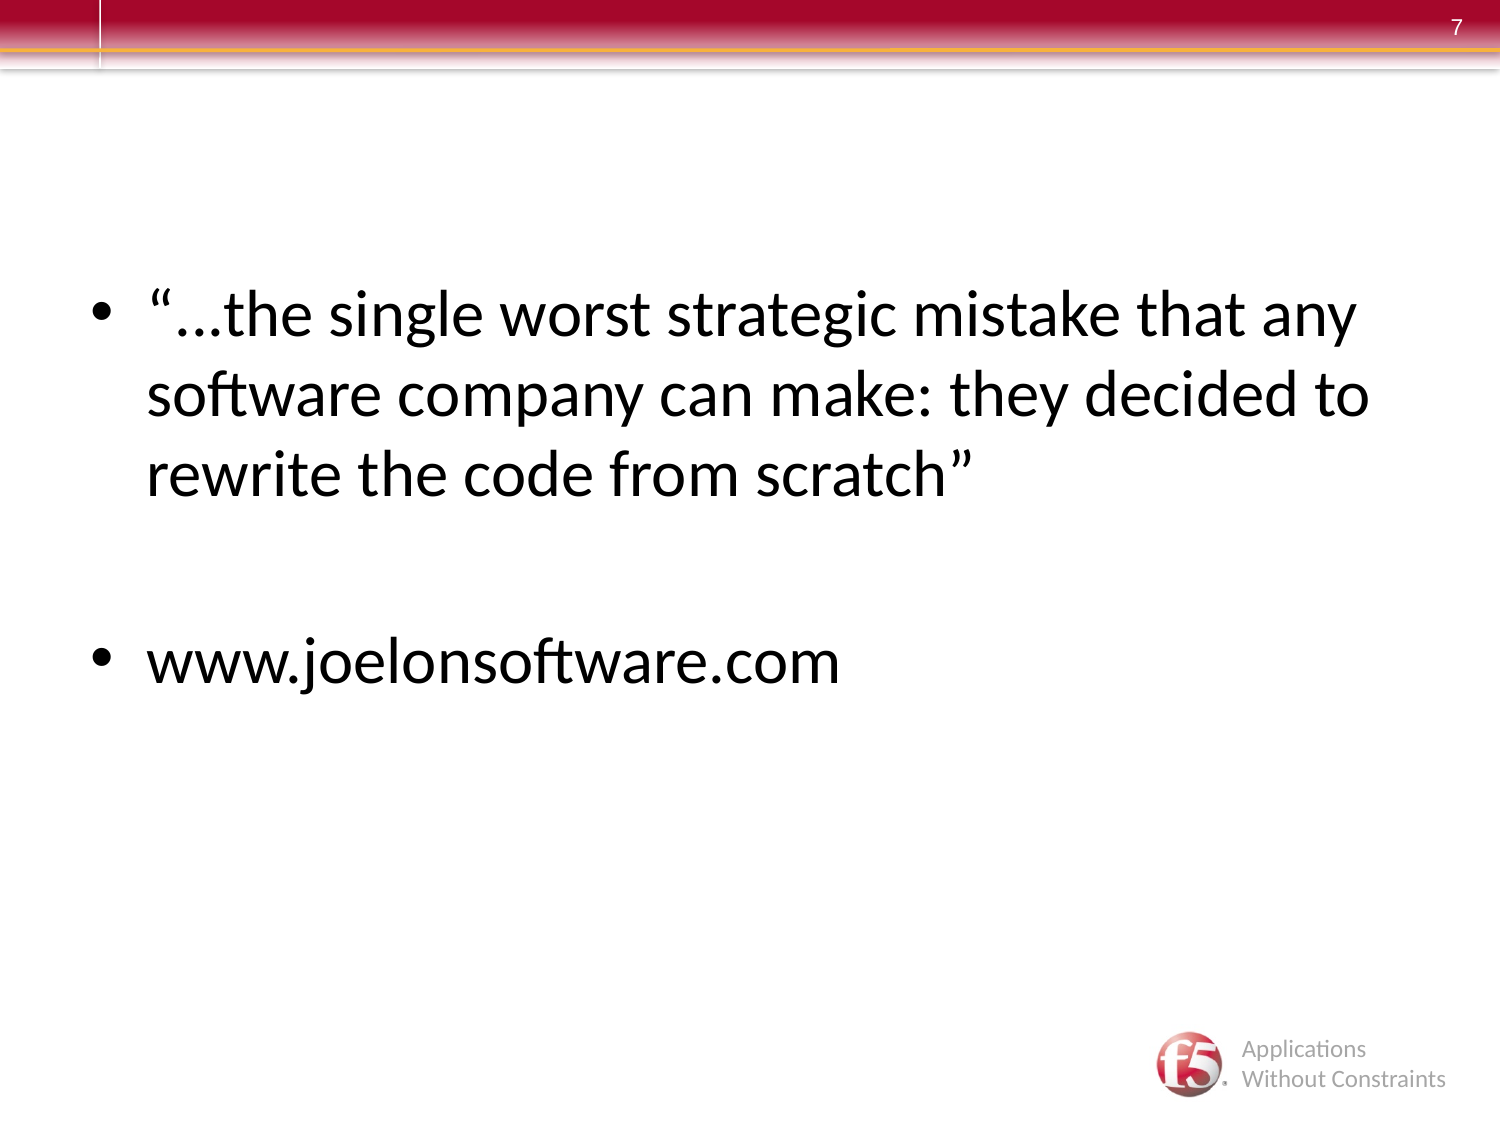

#
“...the single worst strategic mistake that any software company can make: they decided to rewrite the code from scratch”

www.joelonsoftware.com